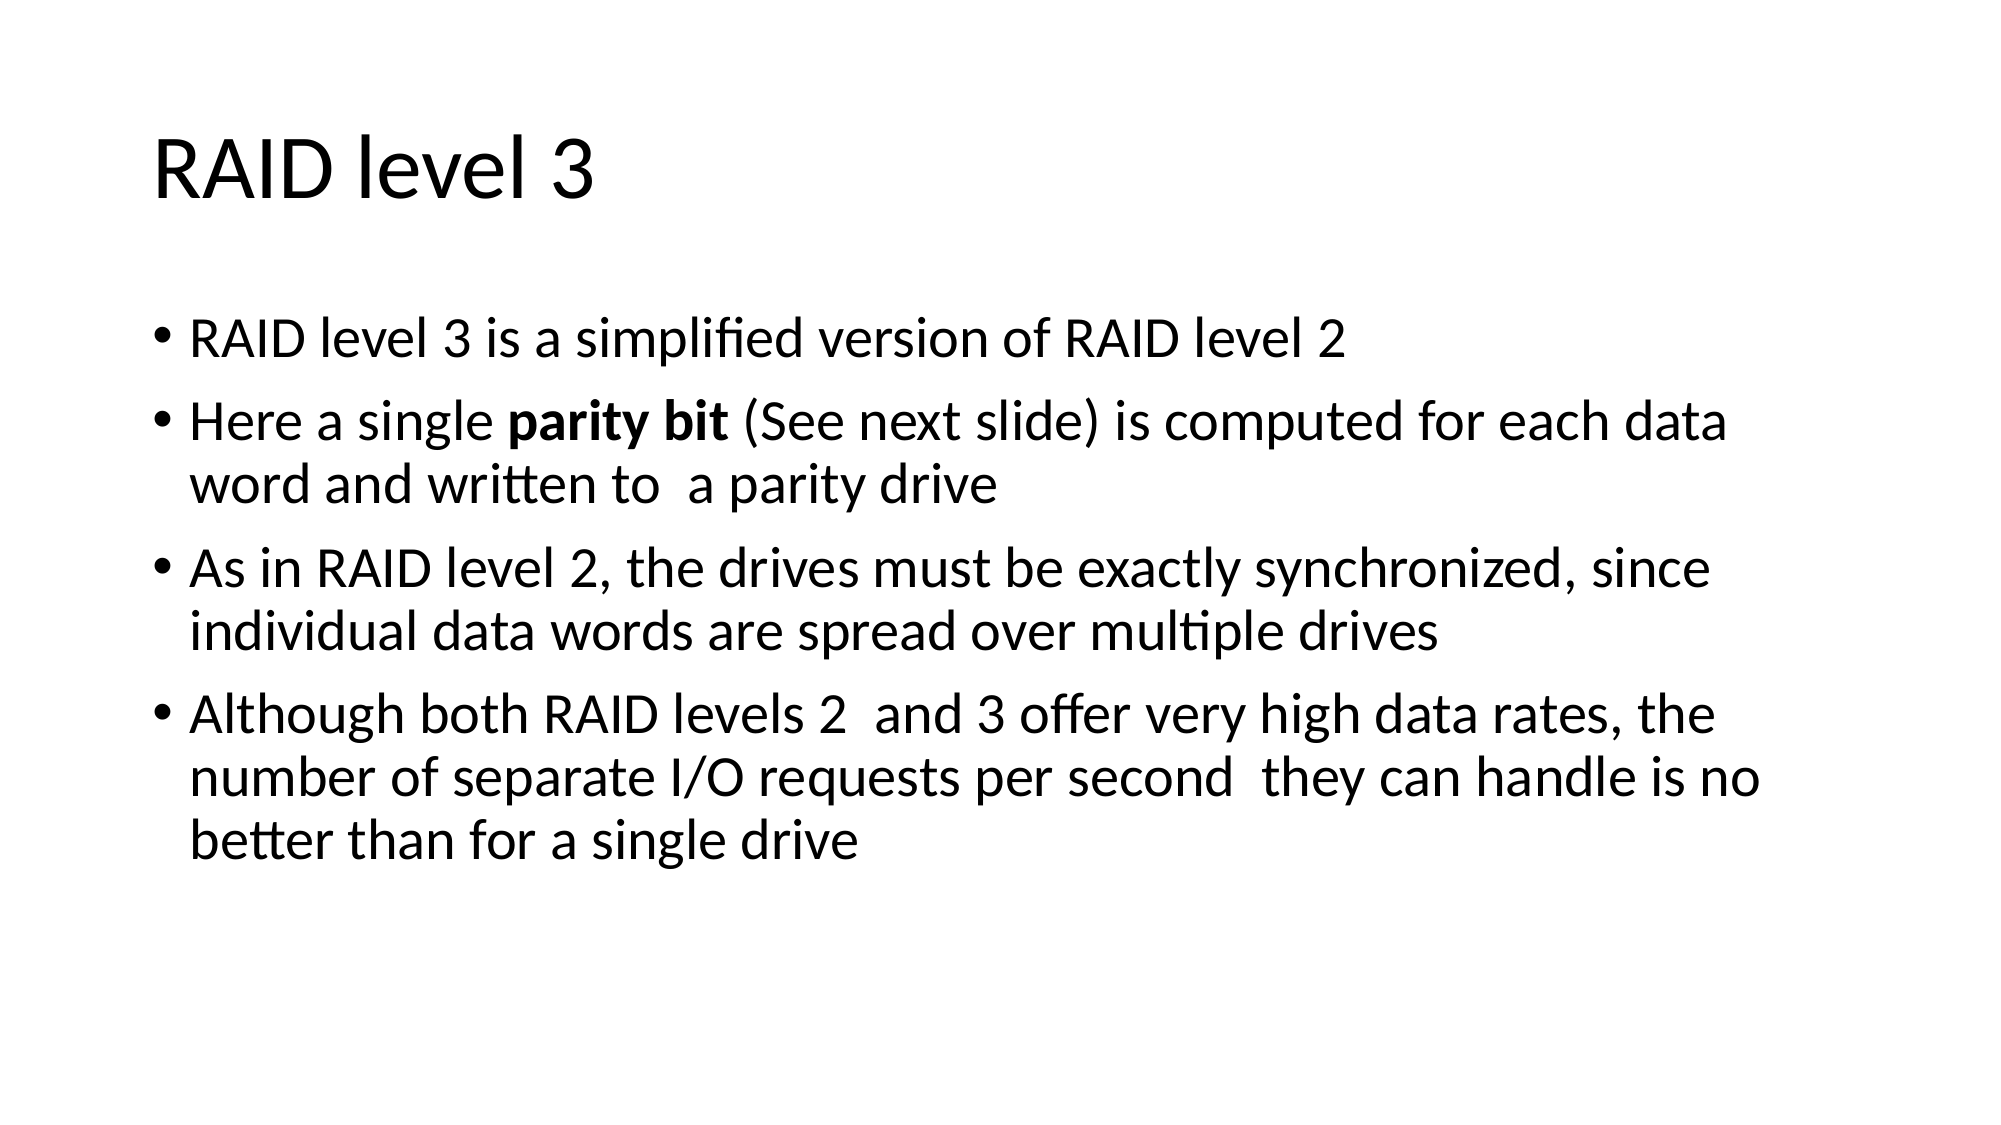

# RAID level 3
RAID level 3 is a simplified version of RAID level 2
Here a single parity bit (See next slide) is computed for each data word and written to  a parity drive
As in RAID level 2, the drives must be exactly synchronized, since  individual data words are spread over multiple drives
Although both RAID levels 2  and 3 offer very high data rates, the number of separate I/O requests per second  they can handle is no better than for a single drive